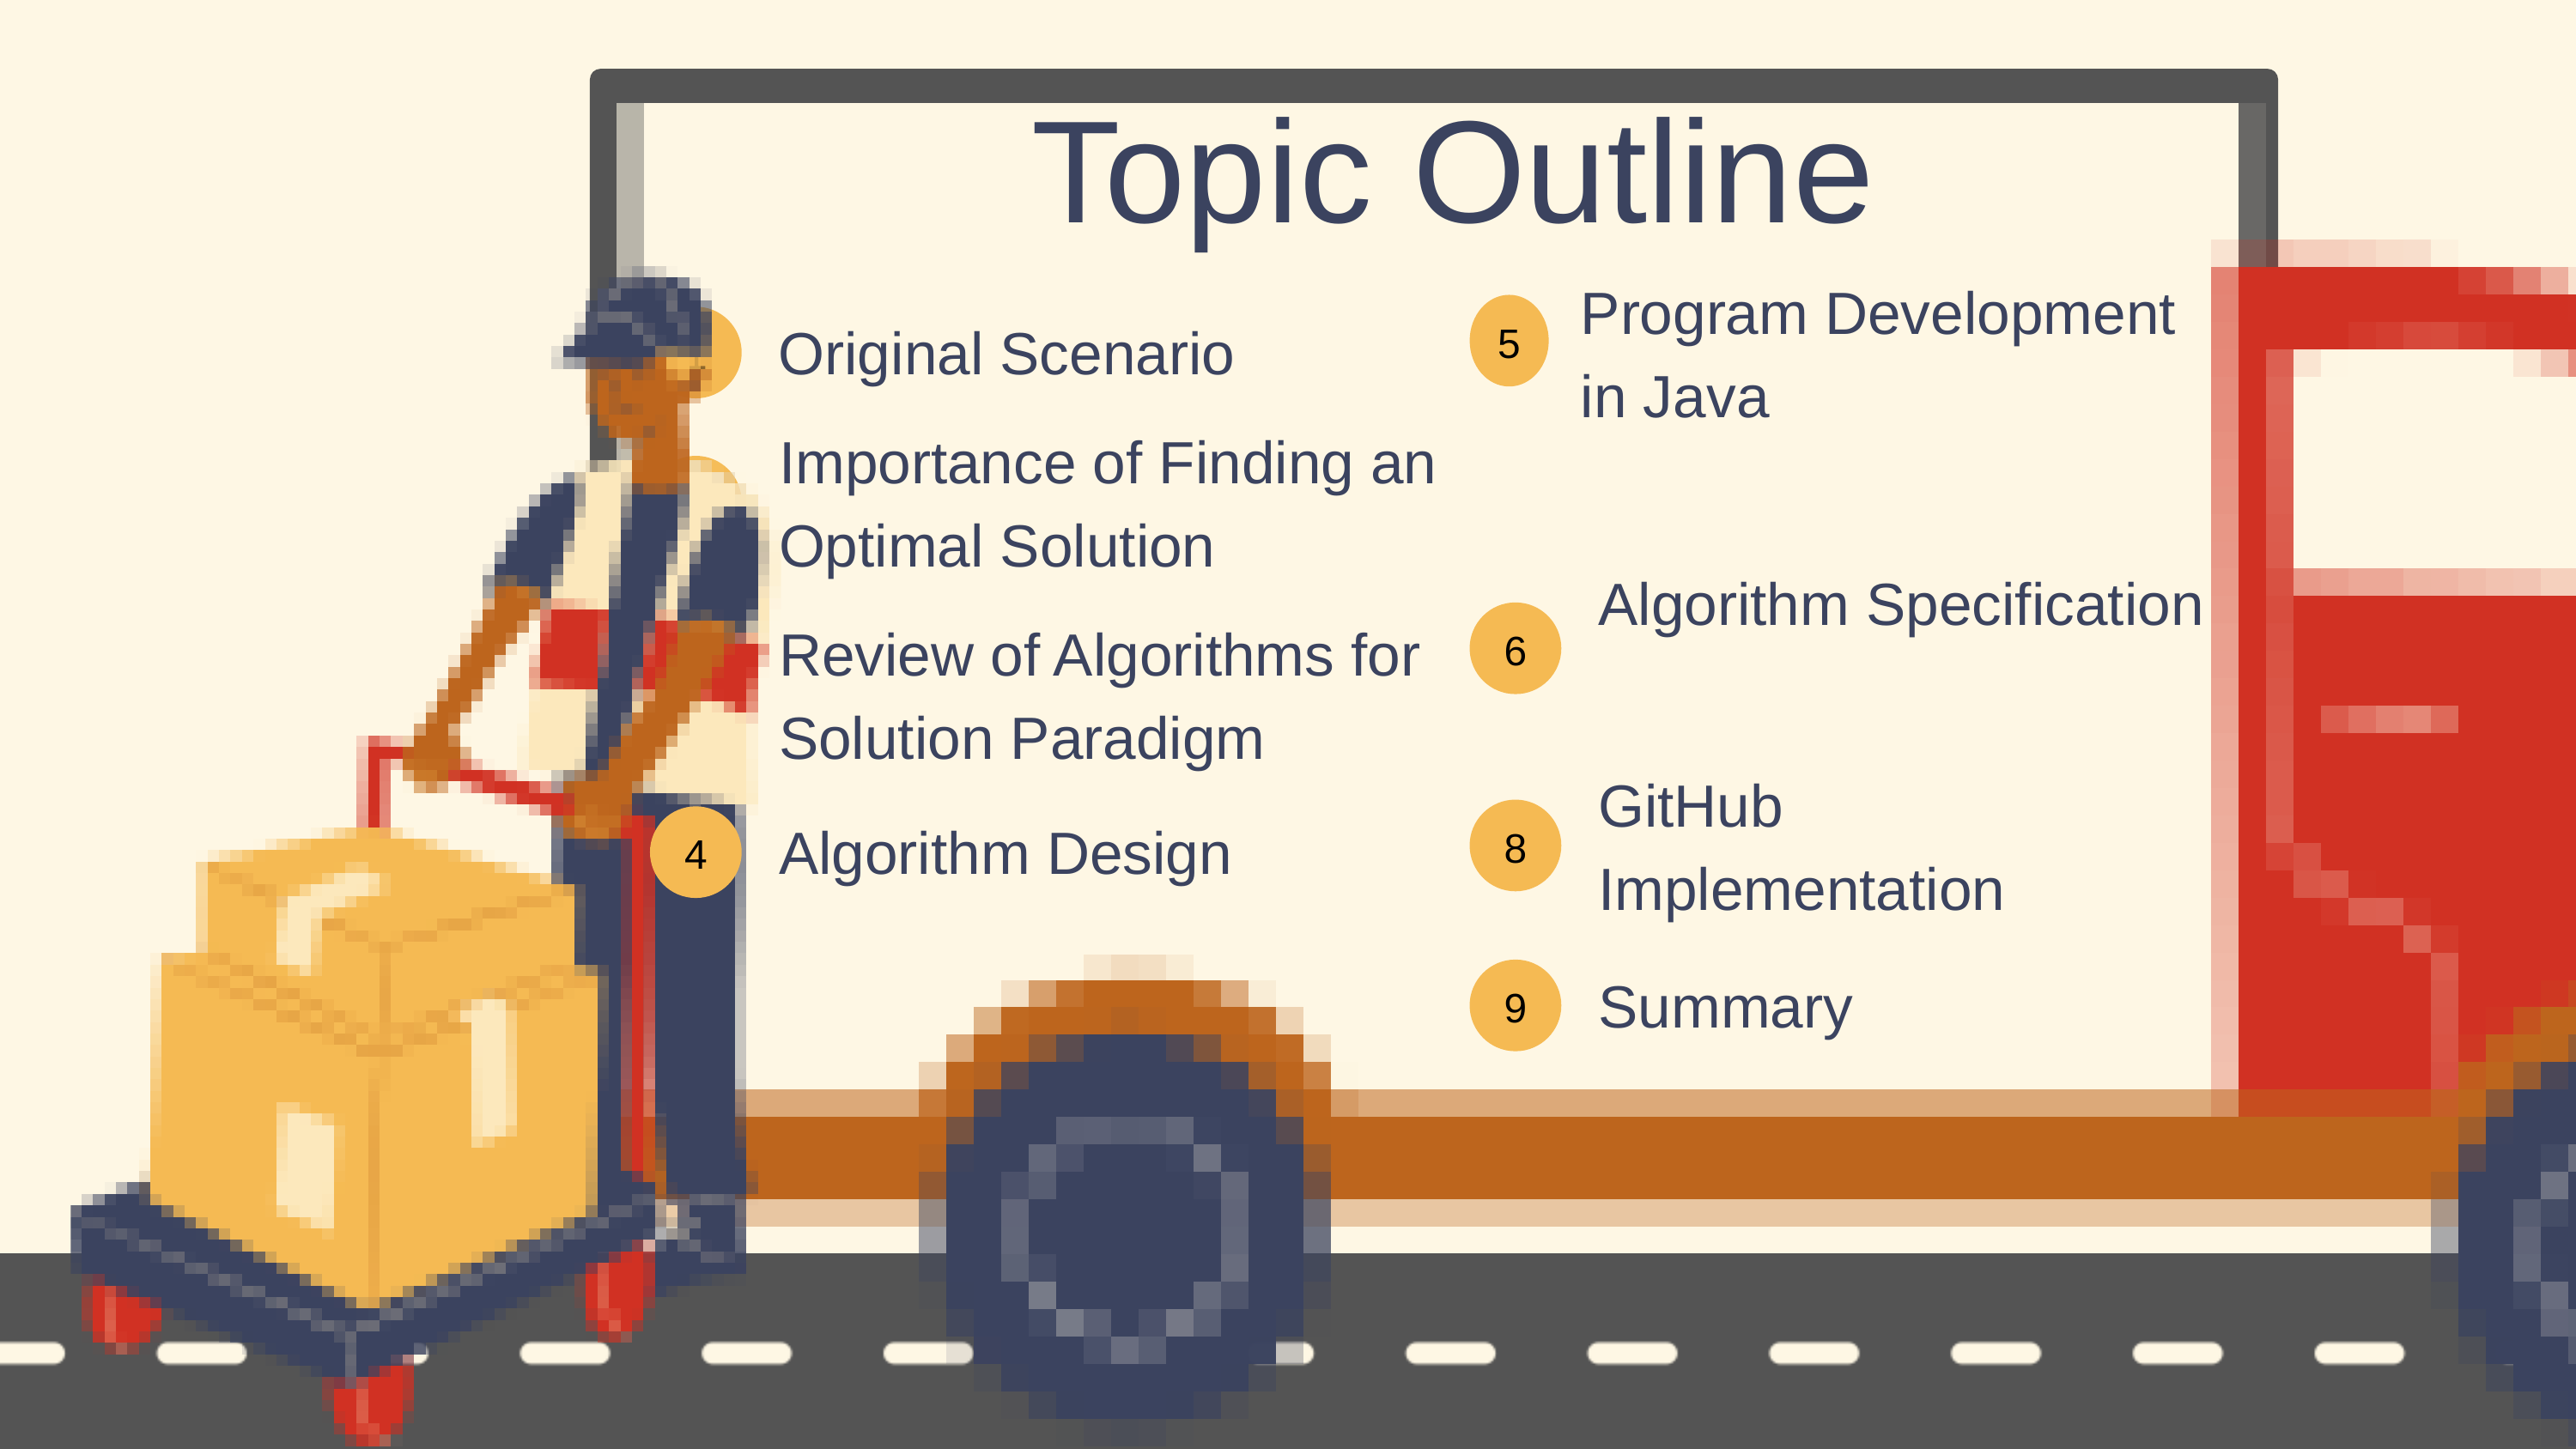

Topic Outline
Program Development in Java

5
Original Scenario

1
Importance of Finding an Optimal Solution

2
Algorithm Specification

6
Review of Algorithms for Solution Paradigm

3
GitHub Implementation

8
Algorithm Design

4
Summary

9